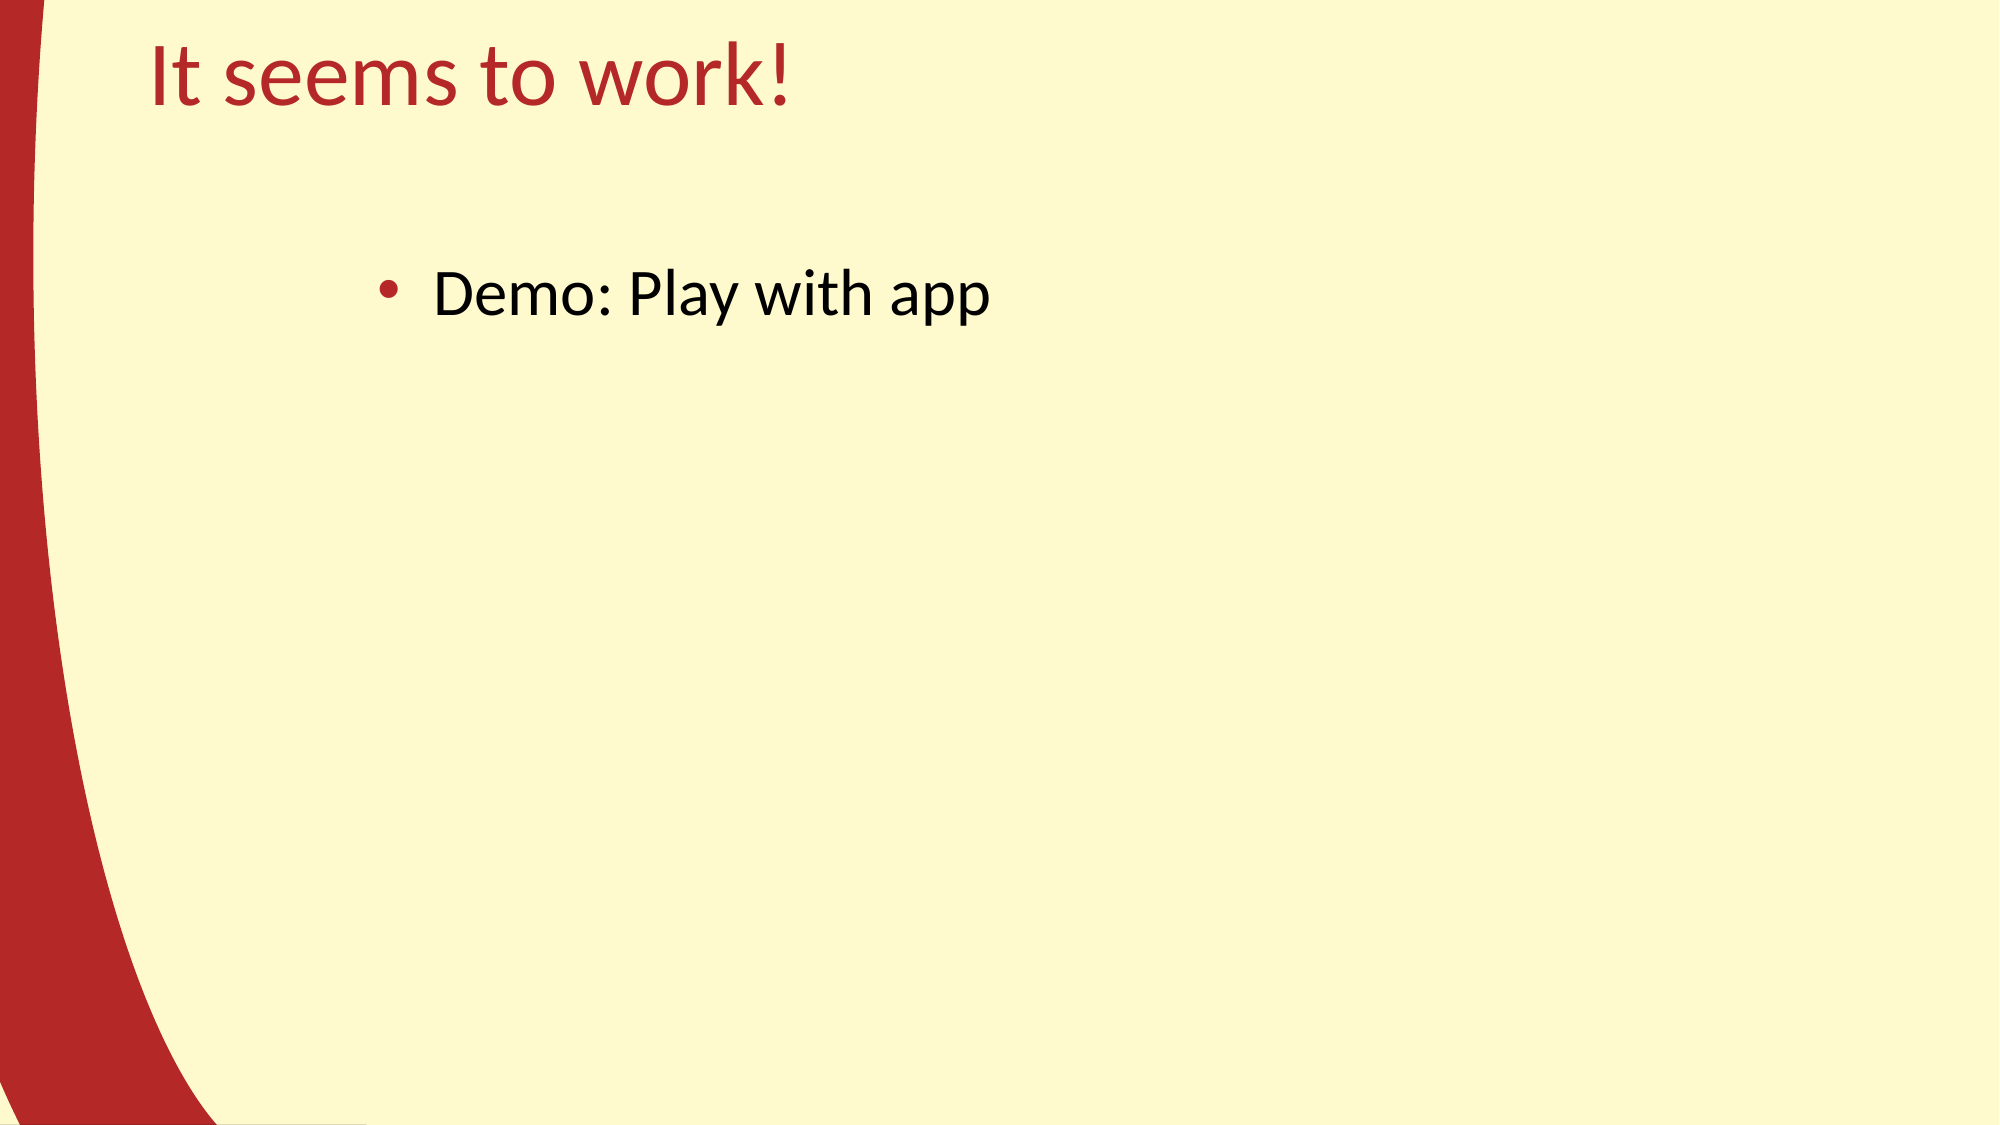

# It seems to work!
Demo: Play with app